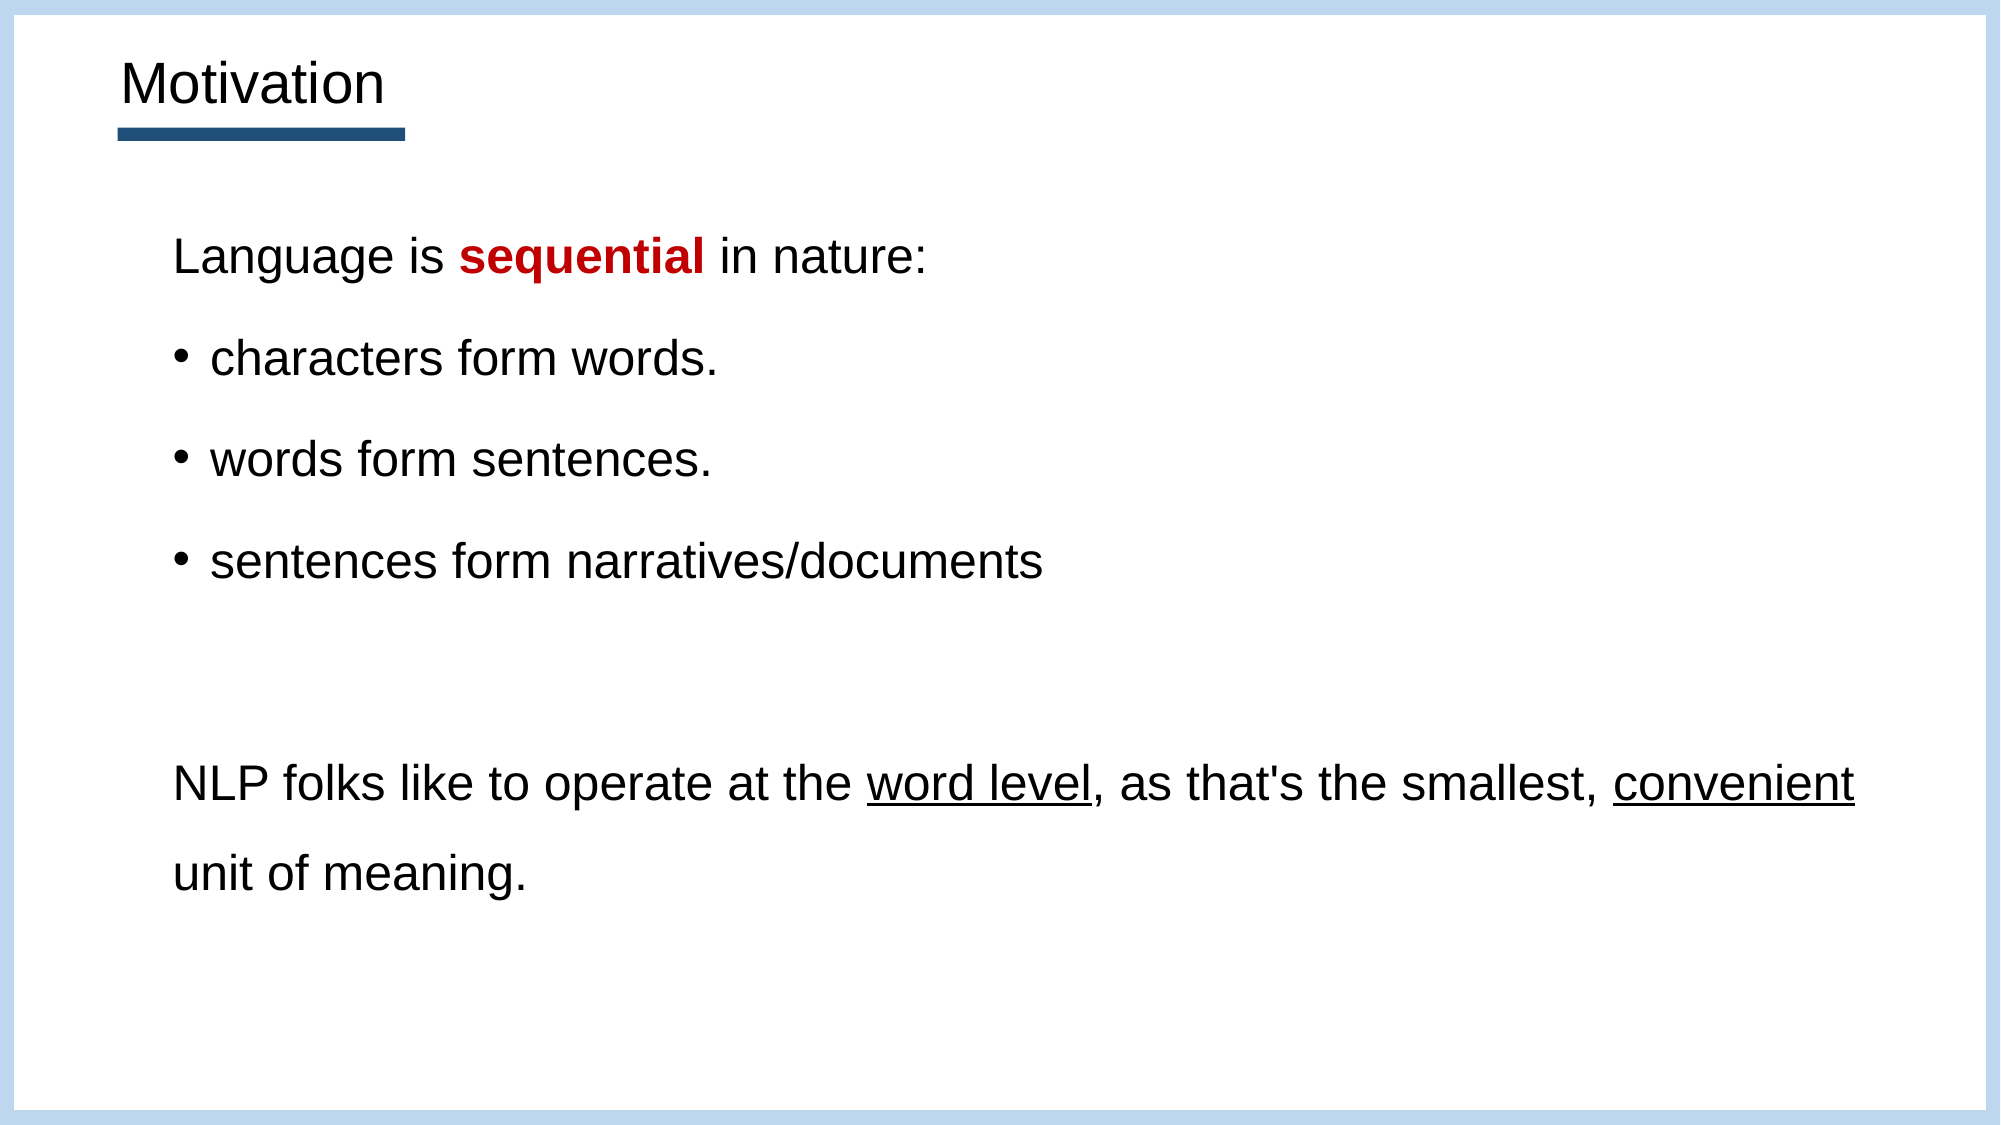

Motivation

Language is sequential in nature:
characters form words.
words form sentences.
sentences form narratives/documents

NLP folks like to operate at the word level, as that's the smallest, convenient unit of meaning.

152